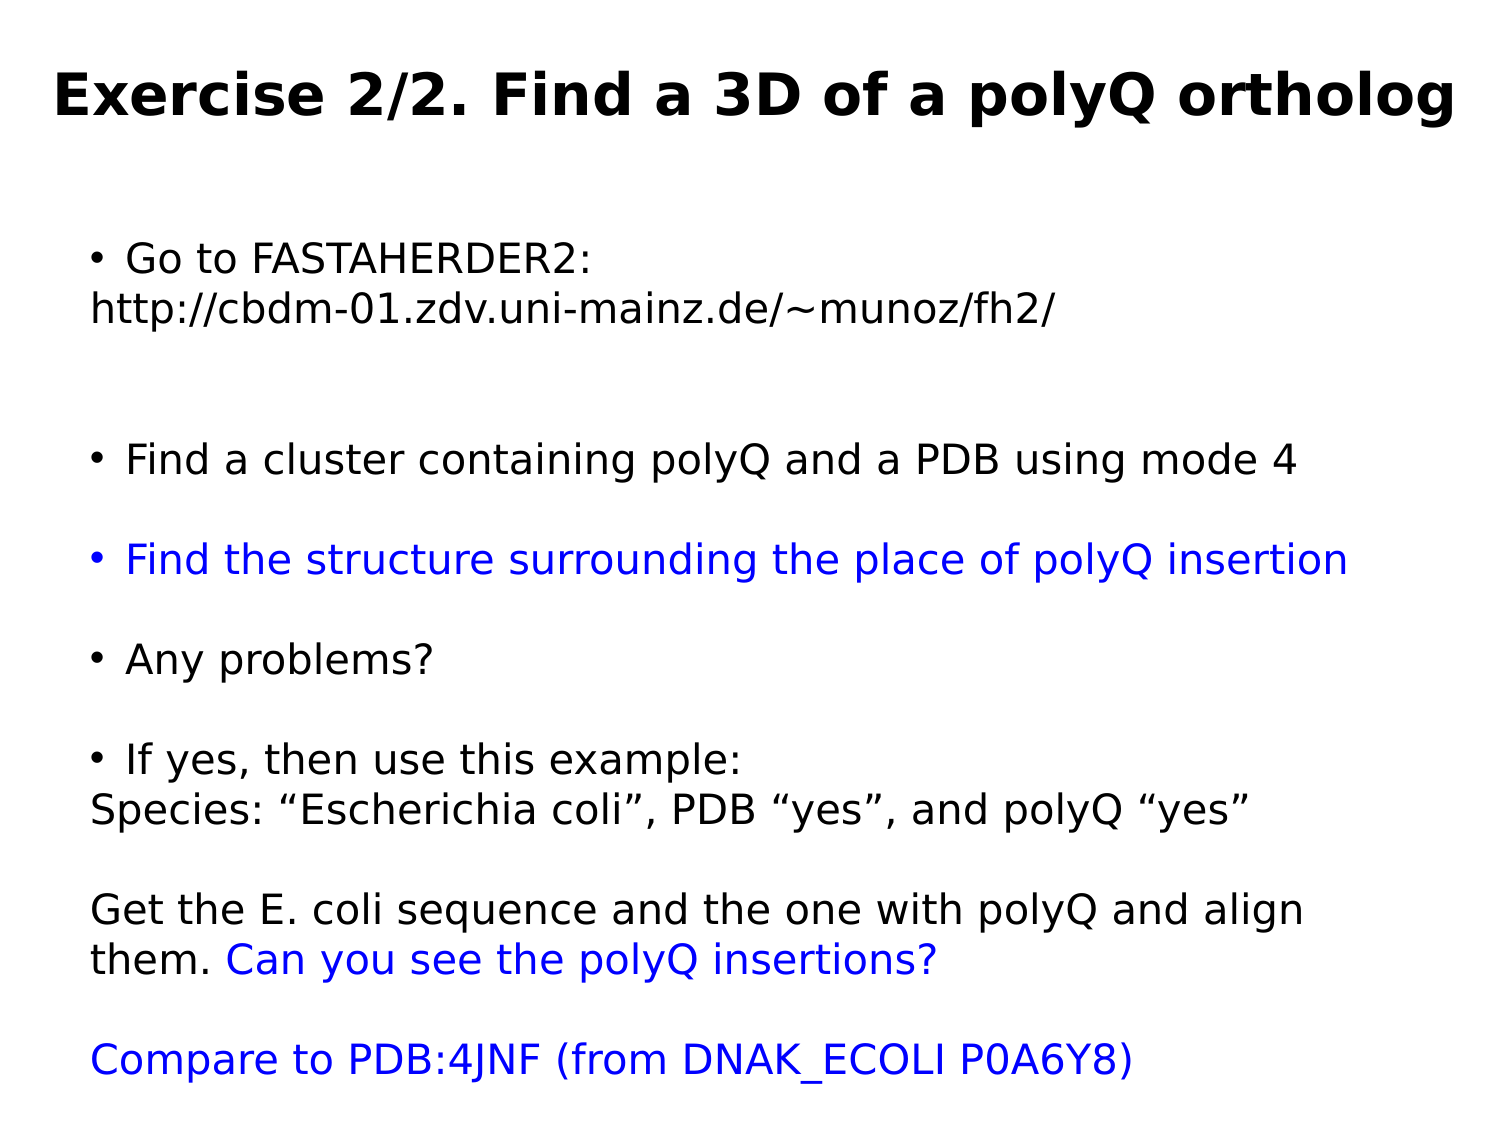

Exercise 2/2. Find a 3D of a polyQ ortholog
Go to FASTAHERDER2:
http://cbdm-01.zdv.uni-mainz.de/~munoz/fh2/

Find a cluster containing polyQ and a PDB using mode 4

Find the structure surrounding the place of polyQ insertion

Any problems?

If yes, then use this example:
Species: “Escherichia coli”, PDB “yes”, and polyQ “yes”

Get the E. coli sequence and the one with polyQ and align them. Can you see the polyQ insertions?

Compare to PDB:4JNF (from DNAK_ECOLI P0A6Y8)